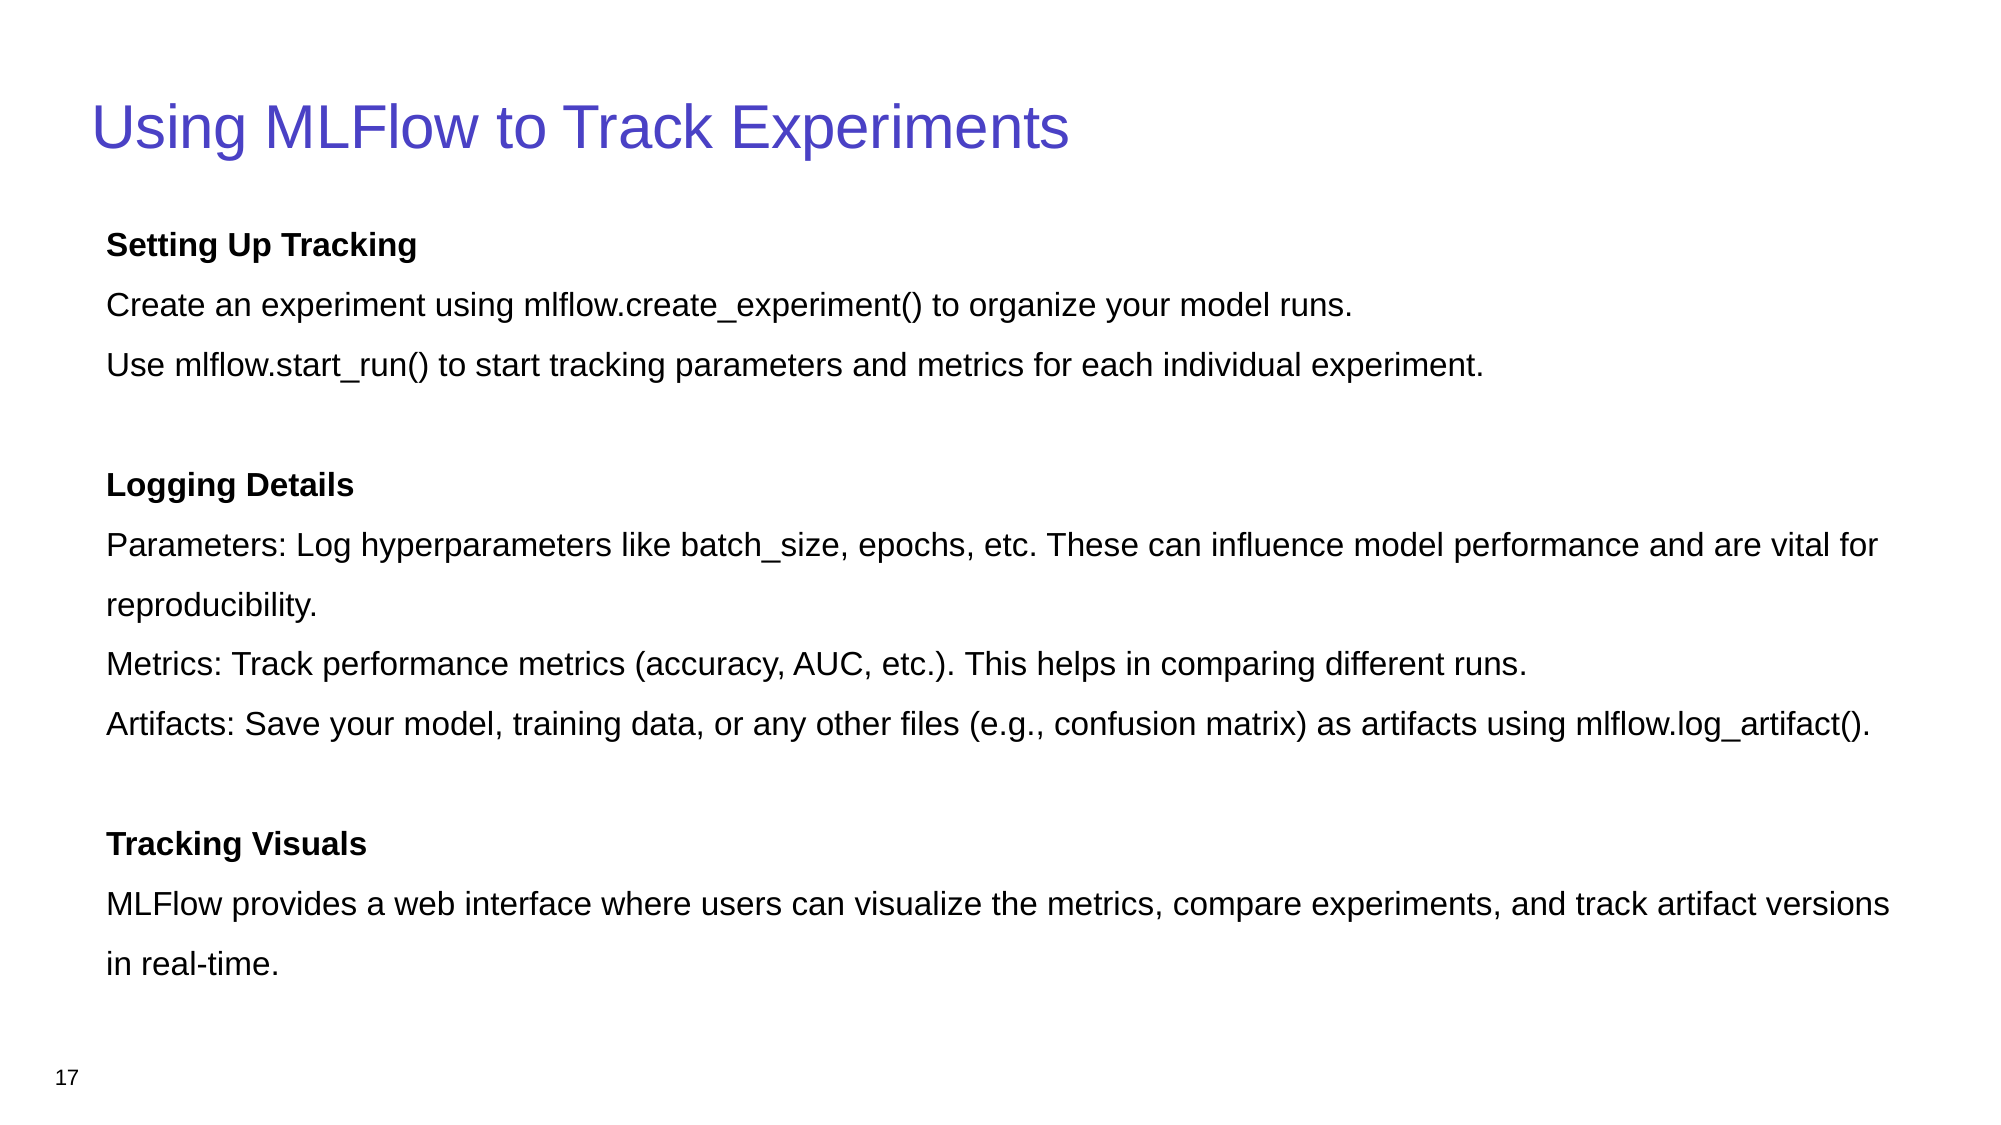

Using MLFlow to Track Experiments
Setting Up Tracking
Create an experiment using mlflow.create_experiment() to organize your model runs.
Use mlflow.start_run() to start tracking parameters and metrics for each individual experiment.
Logging Details
Parameters: Log hyperparameters like batch_size, epochs, etc. These can influence model performance and are vital for reproducibility.
Metrics: Track performance metrics (accuracy, AUC, etc.). This helps in comparing different runs.
Artifacts: Save your model, training data, or any other files (e.g., confusion matrix) as artifacts using mlflow.log_artifact().
Tracking Visuals
MLFlow provides a web interface where users can visualize the metrics, compare experiments, and track artifact versions in real-time.